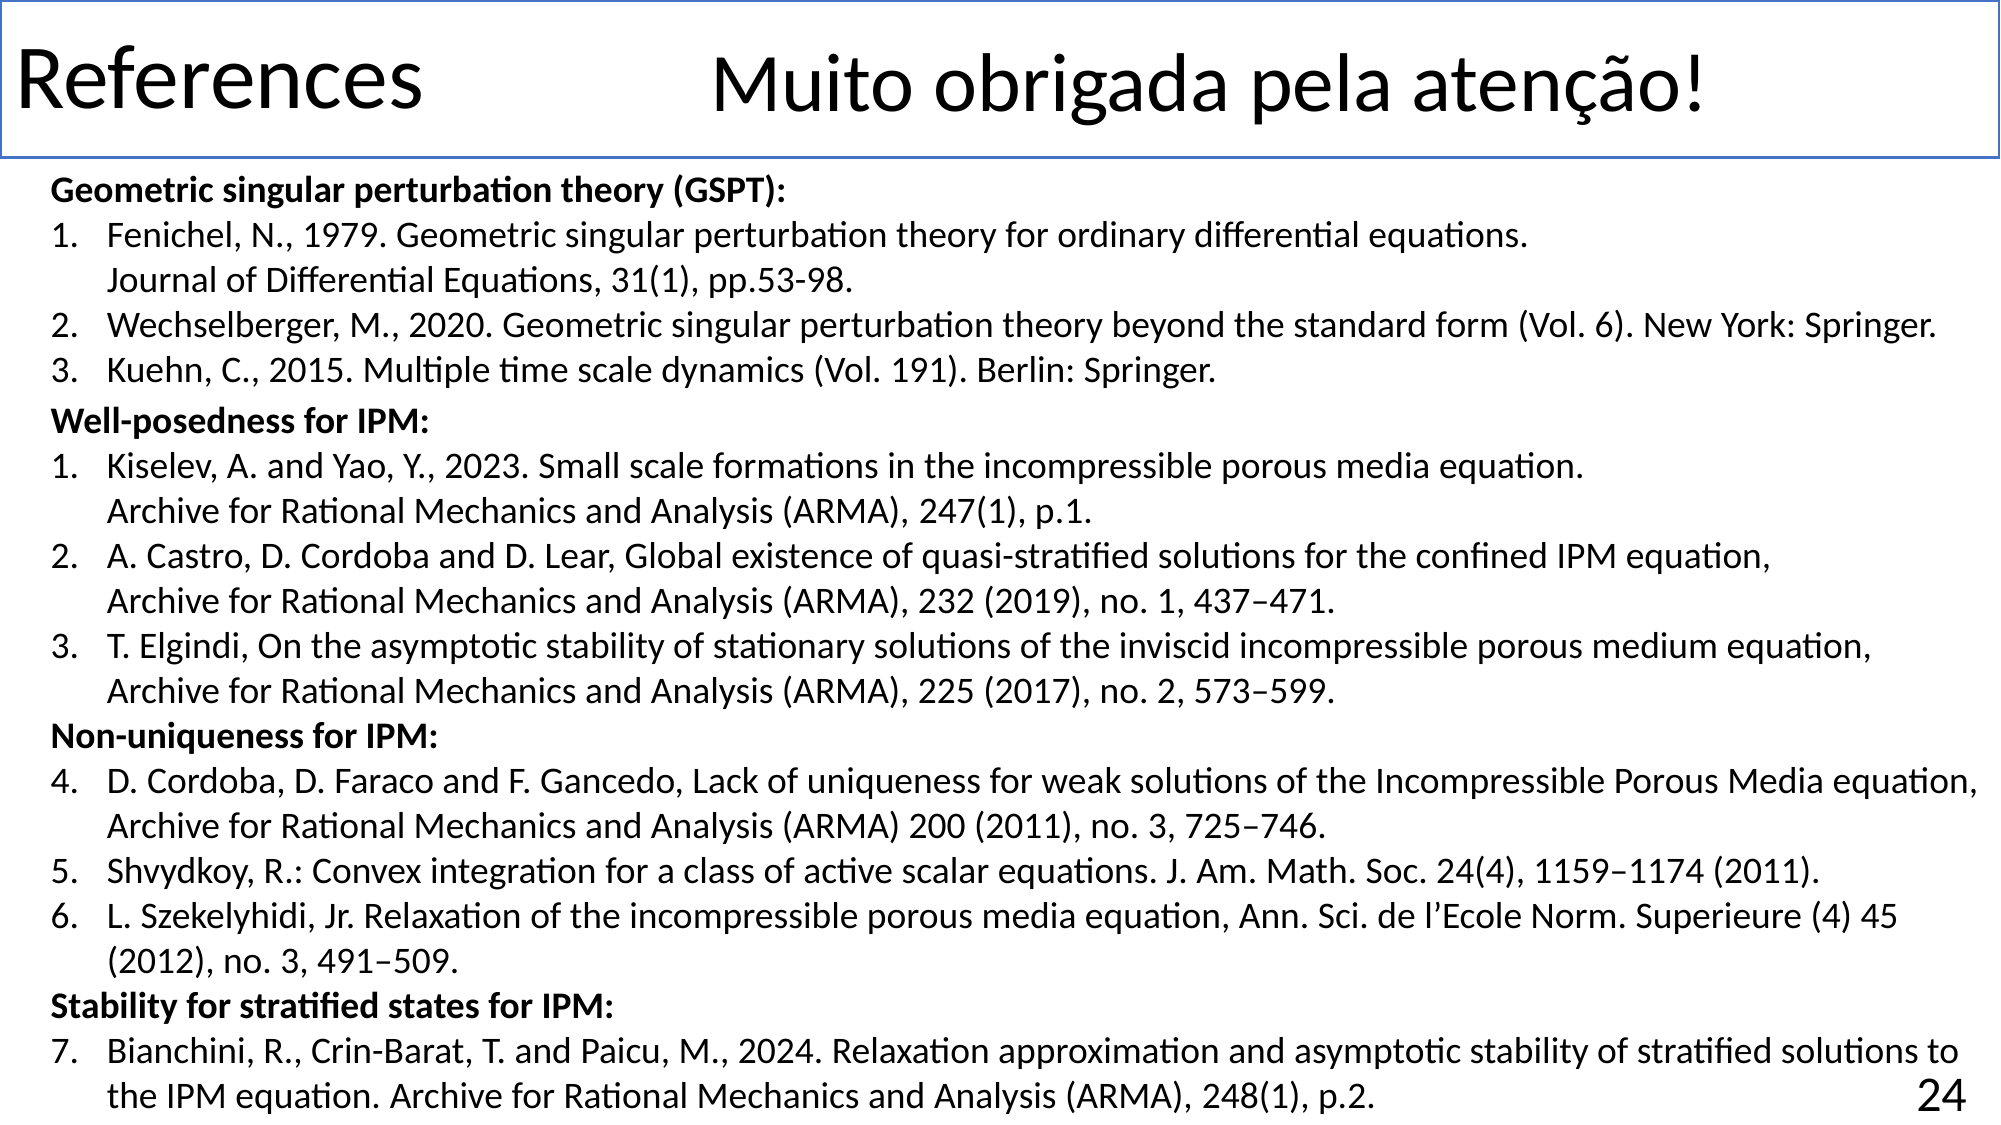

# References
Muito obrigada pela atenção!
Geometric singular perturbation theory (GSPT):
Fenichel, N., 1979. Geometric singular perturbation theory for ordinary differential equations.
Journal of Differential Equations, 31(1), pp.53-98.
Wechselberger, M., 2020. Geometric singular perturbation theory beyond the standard form (Vol. 6). New York: Springer.
Kuehn, C., 2015. Multiple time scale dynamics (Vol. 191). Berlin: Springer.
Well-posedness for IPM:
Kiselev, A. and Yao, Y., 2023. Small scale formations in the incompressible porous media equation. 
Archive for Rational Mechanics and Analysis (ARMA), 247(1), p.1.
A. Castro, D. Cordoba and D. Lear, Global existence of quasi-stratified solutions for the confined IPM equation,
Archive for Rational Mechanics and Analysis (ARMA), 232 (2019), no. 1, 437–471.
T. Elgindi, On the asymptotic stability of stationary solutions of the inviscid incompressible porous medium equation, Archive for Rational Mechanics and Analysis (ARMA), 225 (2017), no. 2, 573–599.
Non-uniqueness for IPM:
D. Cordoba, D. Faraco and F. Gancedo, Lack of uniqueness for weak solutions of the Incompressible Porous Media equation, Archive for Rational Mechanics and Analysis (ARMA) 200 (2011), no. 3, 725–746.
Shvydkoy, R.: Convex integration for a class of active scalar equations. J. Am. Math. Soc. 24(4), 1159–1174 (2011).
L. Szekelyhidi, Jr. Relaxation of the incompressible porous media equation, Ann. Sci. de l’Ecole Norm. Superieure (4) 45 (2012), no. 3, 491–509.
Stability for stratified states for IPM:
Bianchini, R., Crin-Barat, T. and Paicu, M., 2024. Relaxation approximation and asymptotic stability of stratified solutions to the IPM equation. Archive for Rational Mechanics and Analysis (ARMA), 248(1), p.2.
24